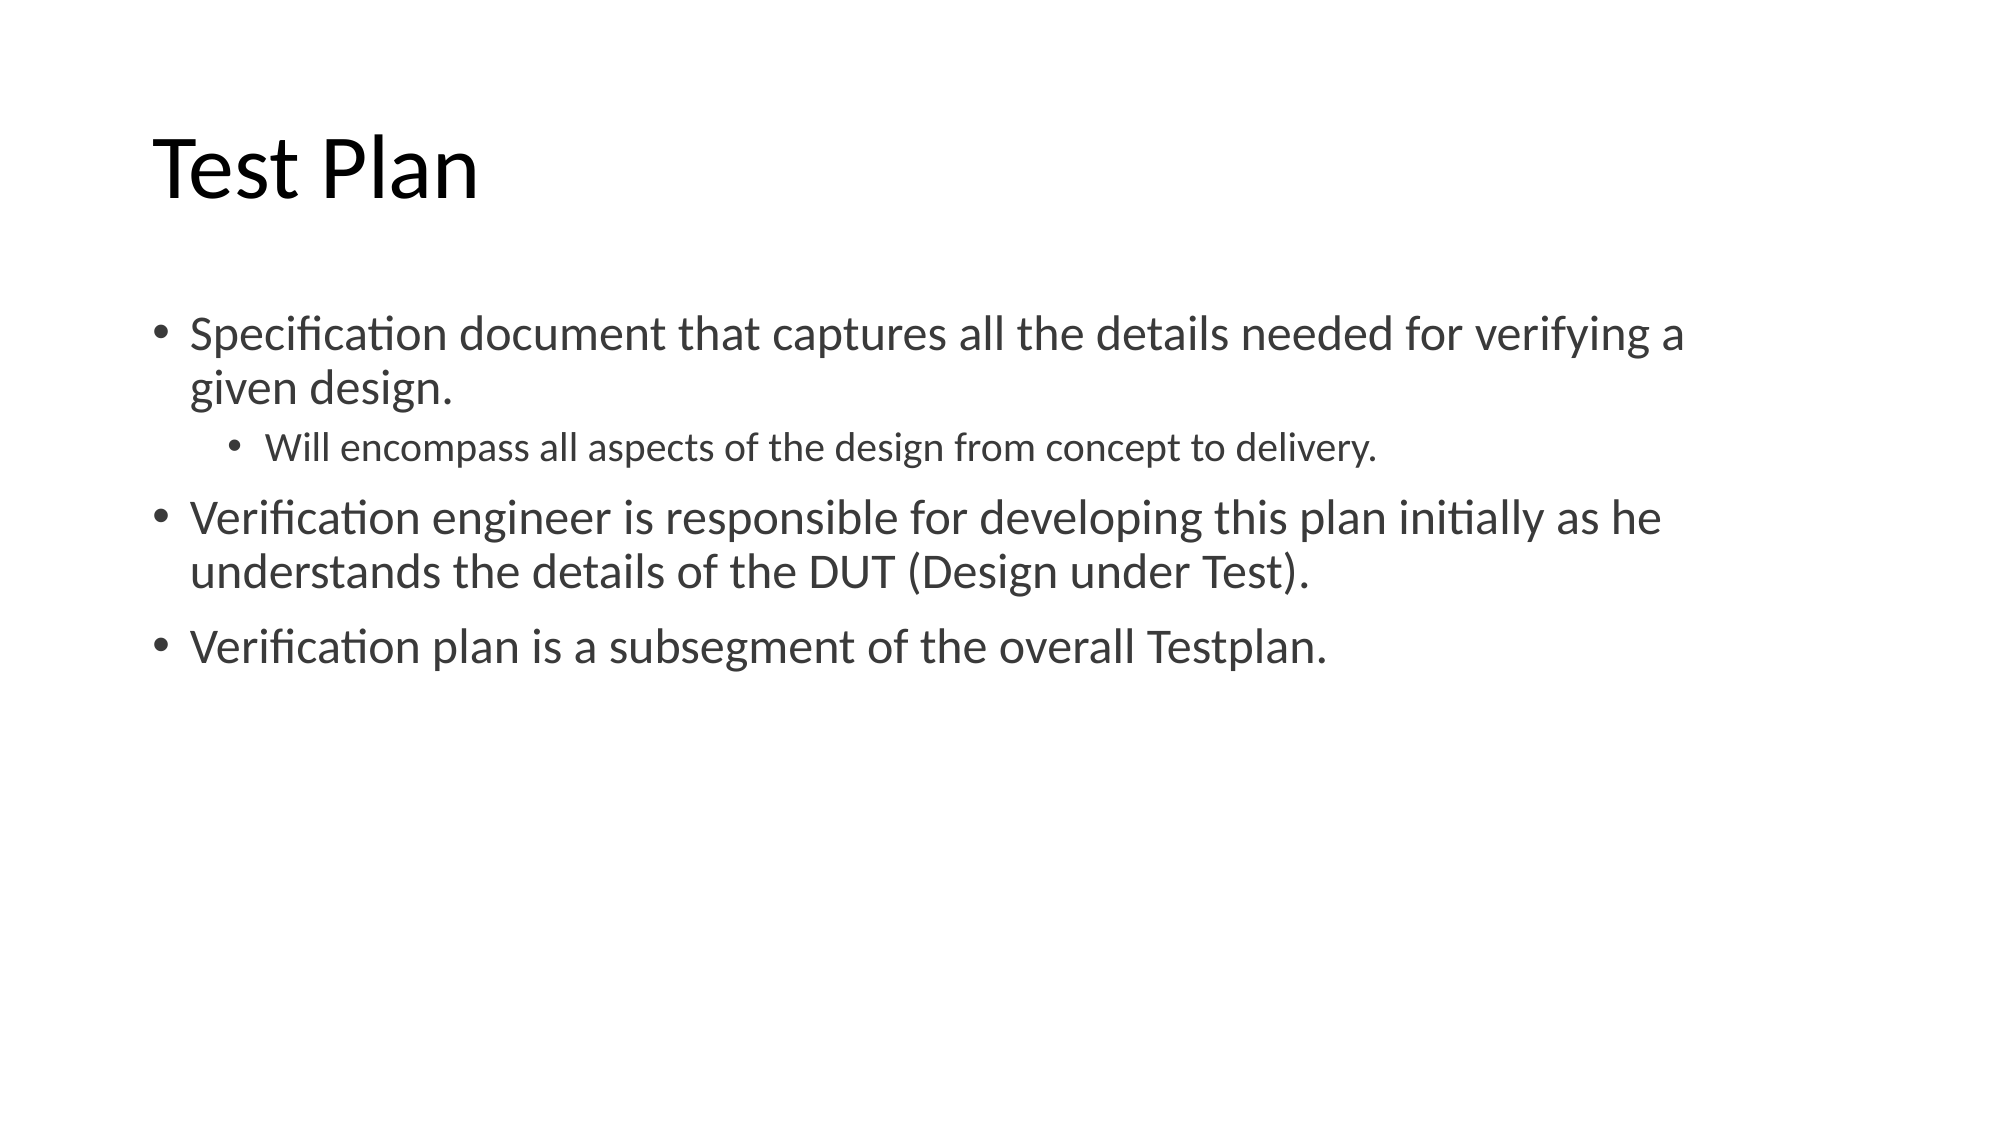

# Test Plan
Specification document that captures all the details needed for verifying a given design.
Will encompass all aspects of the design from concept to delivery.
Verification engineer is responsible for developing this plan initially as he understands the details of the DUT (Design under Test).
Verification plan is a subsegment of the overall Testplan.